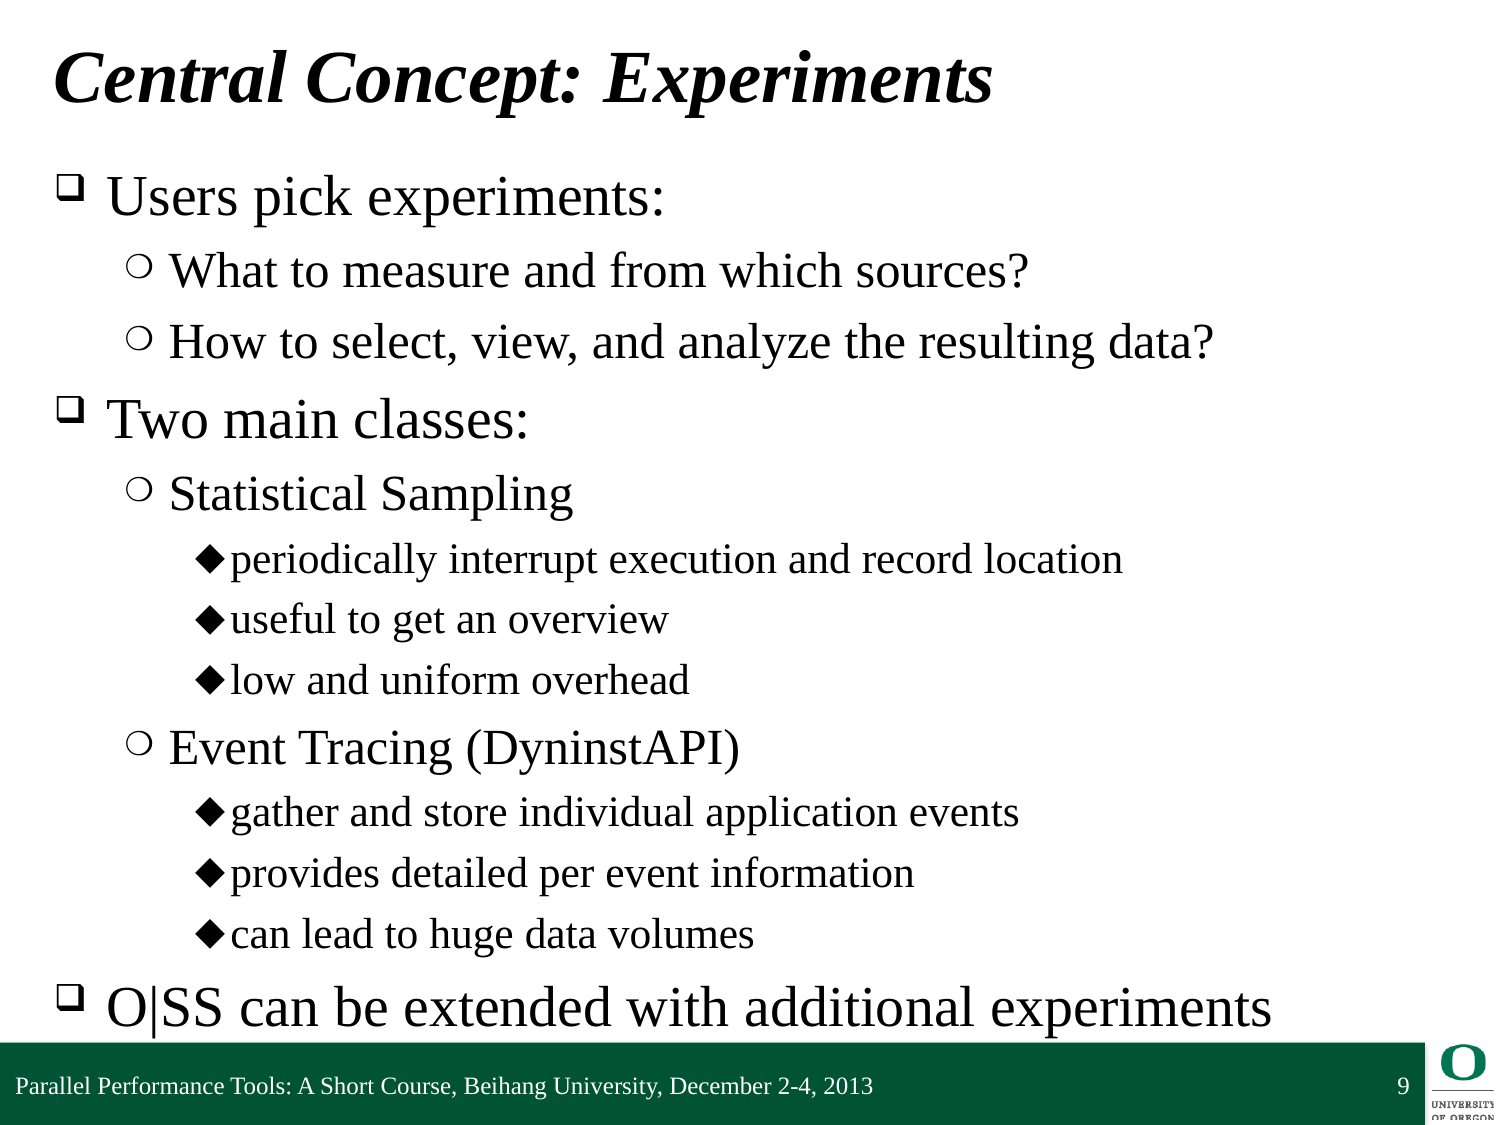

# Central Concept: Experiments
Users pick experiments:
What to measure and from which sources?
How to select, view, and analyze the resulting data?
Two main classes:
Statistical Sampling
periodically interrupt execution and record location
useful to get an overview
low and uniform overhead
Event Tracing (DyninstAPI)
gather and store individual application events
provides detailed per event information
can lead to huge data volumes
O|SS can be extended with additional experiments
Parallel Performance Tools: A Short Course, Beihang University, December 2-4, 2013
9